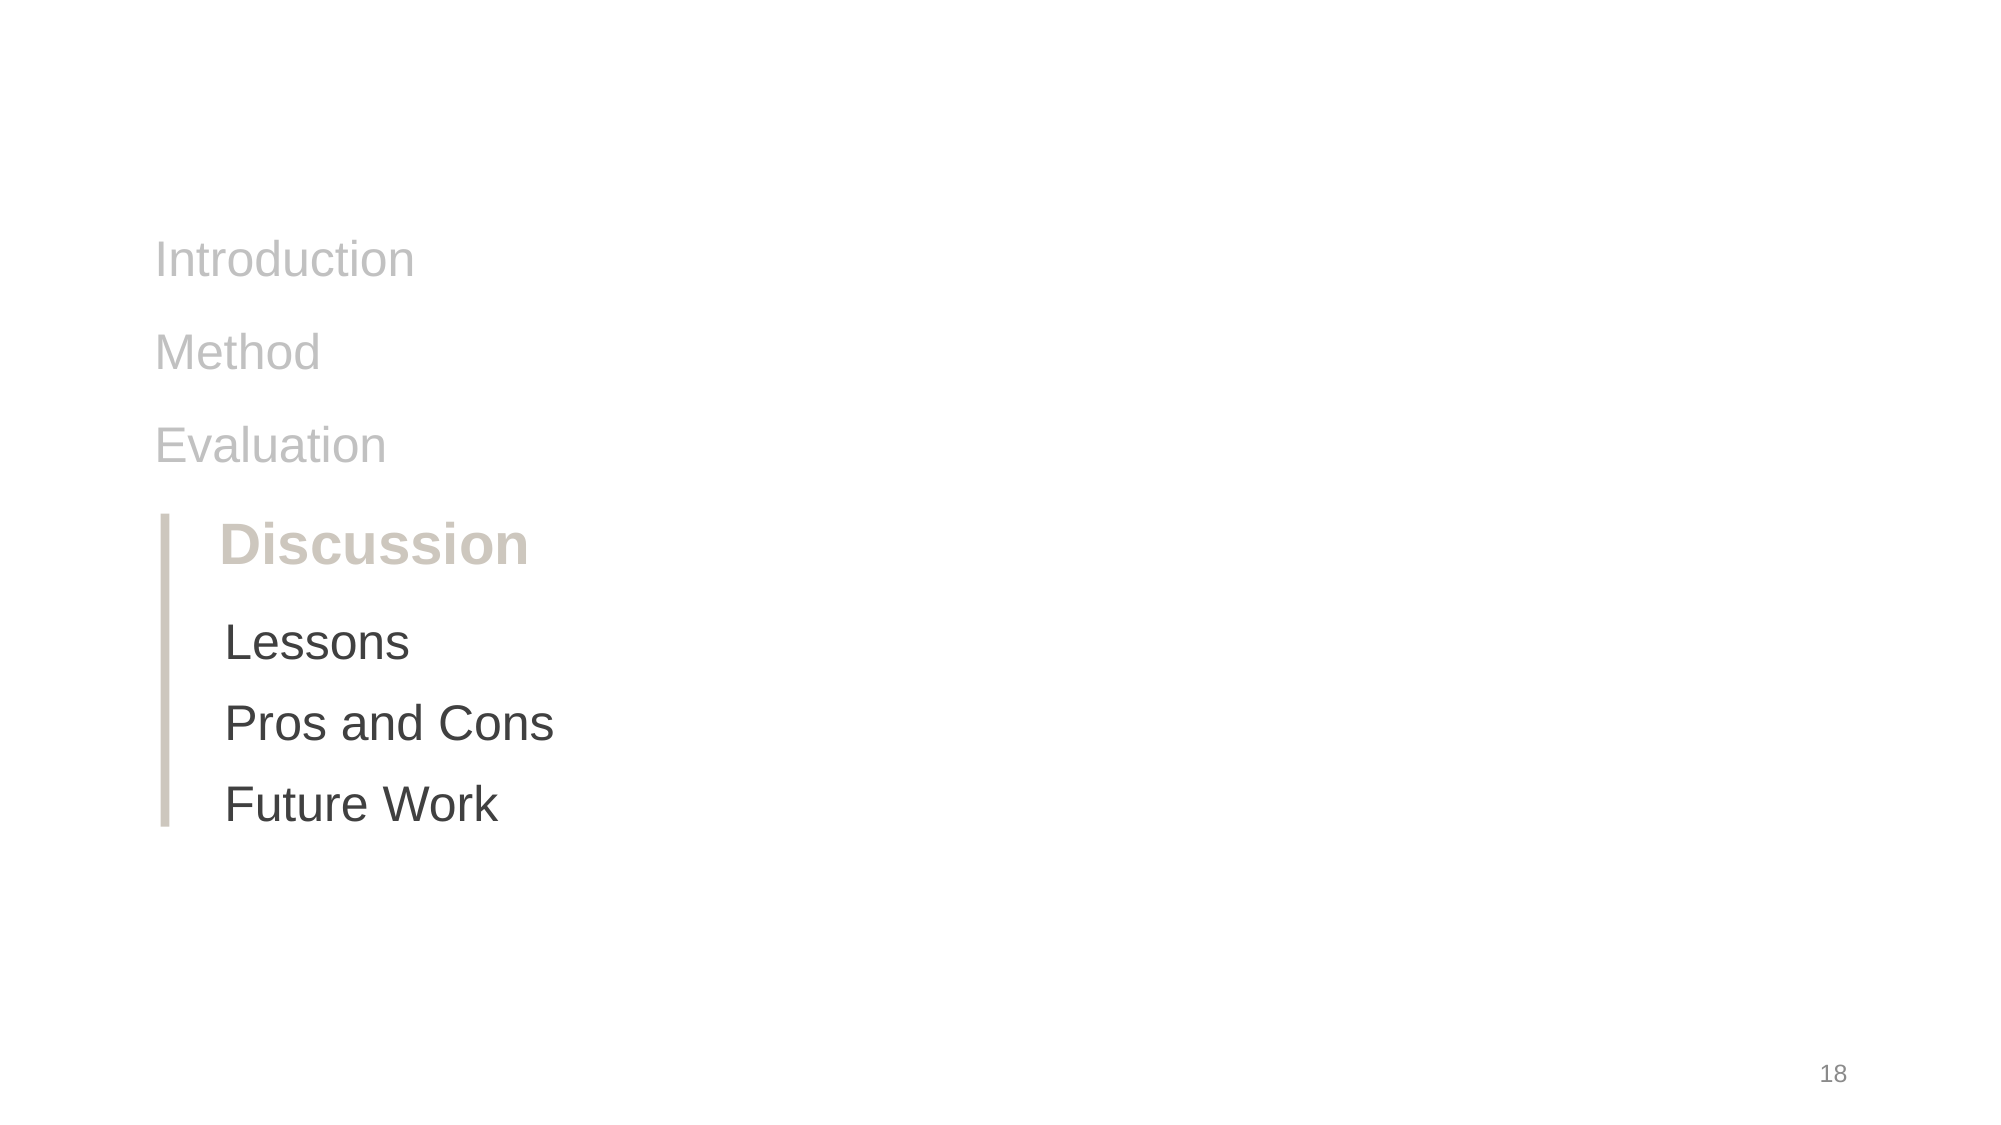

Introduction
Method
Evaluation
    Discussion
     Lessons
     Pros and Cons
     Future Work

18